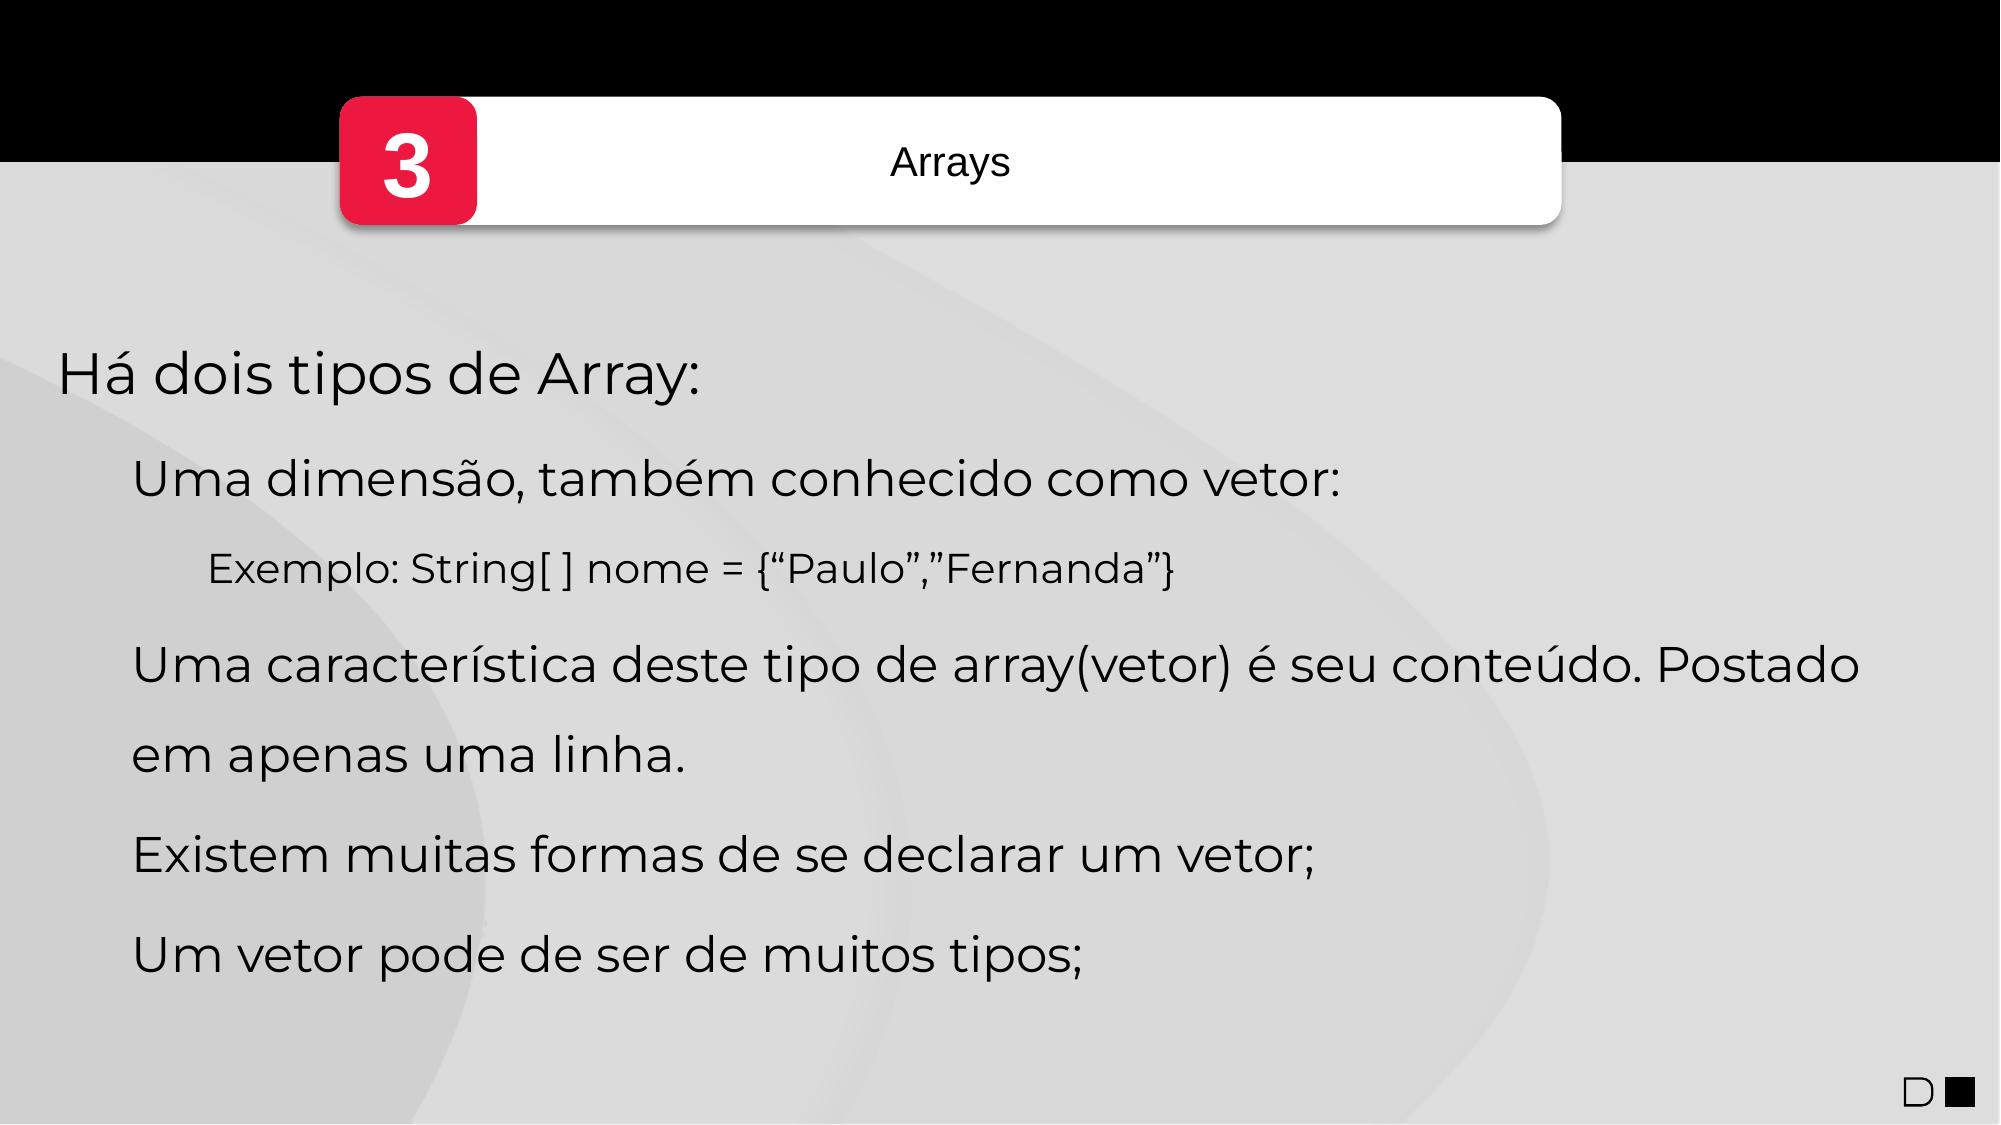

3
Arrays
Há dois tipos de Array:
Uma dimensão, também conhecido como vetor:
Exemplo: String[ ] nome = {“Paulo”,”Fernanda”}
Uma característica deste tipo de array(vetor) é seu conteúdo. Postado em apenas uma linha.
Existem muitas formas de se declarar um vetor;
Um vetor pode de ser de muitos tipos;